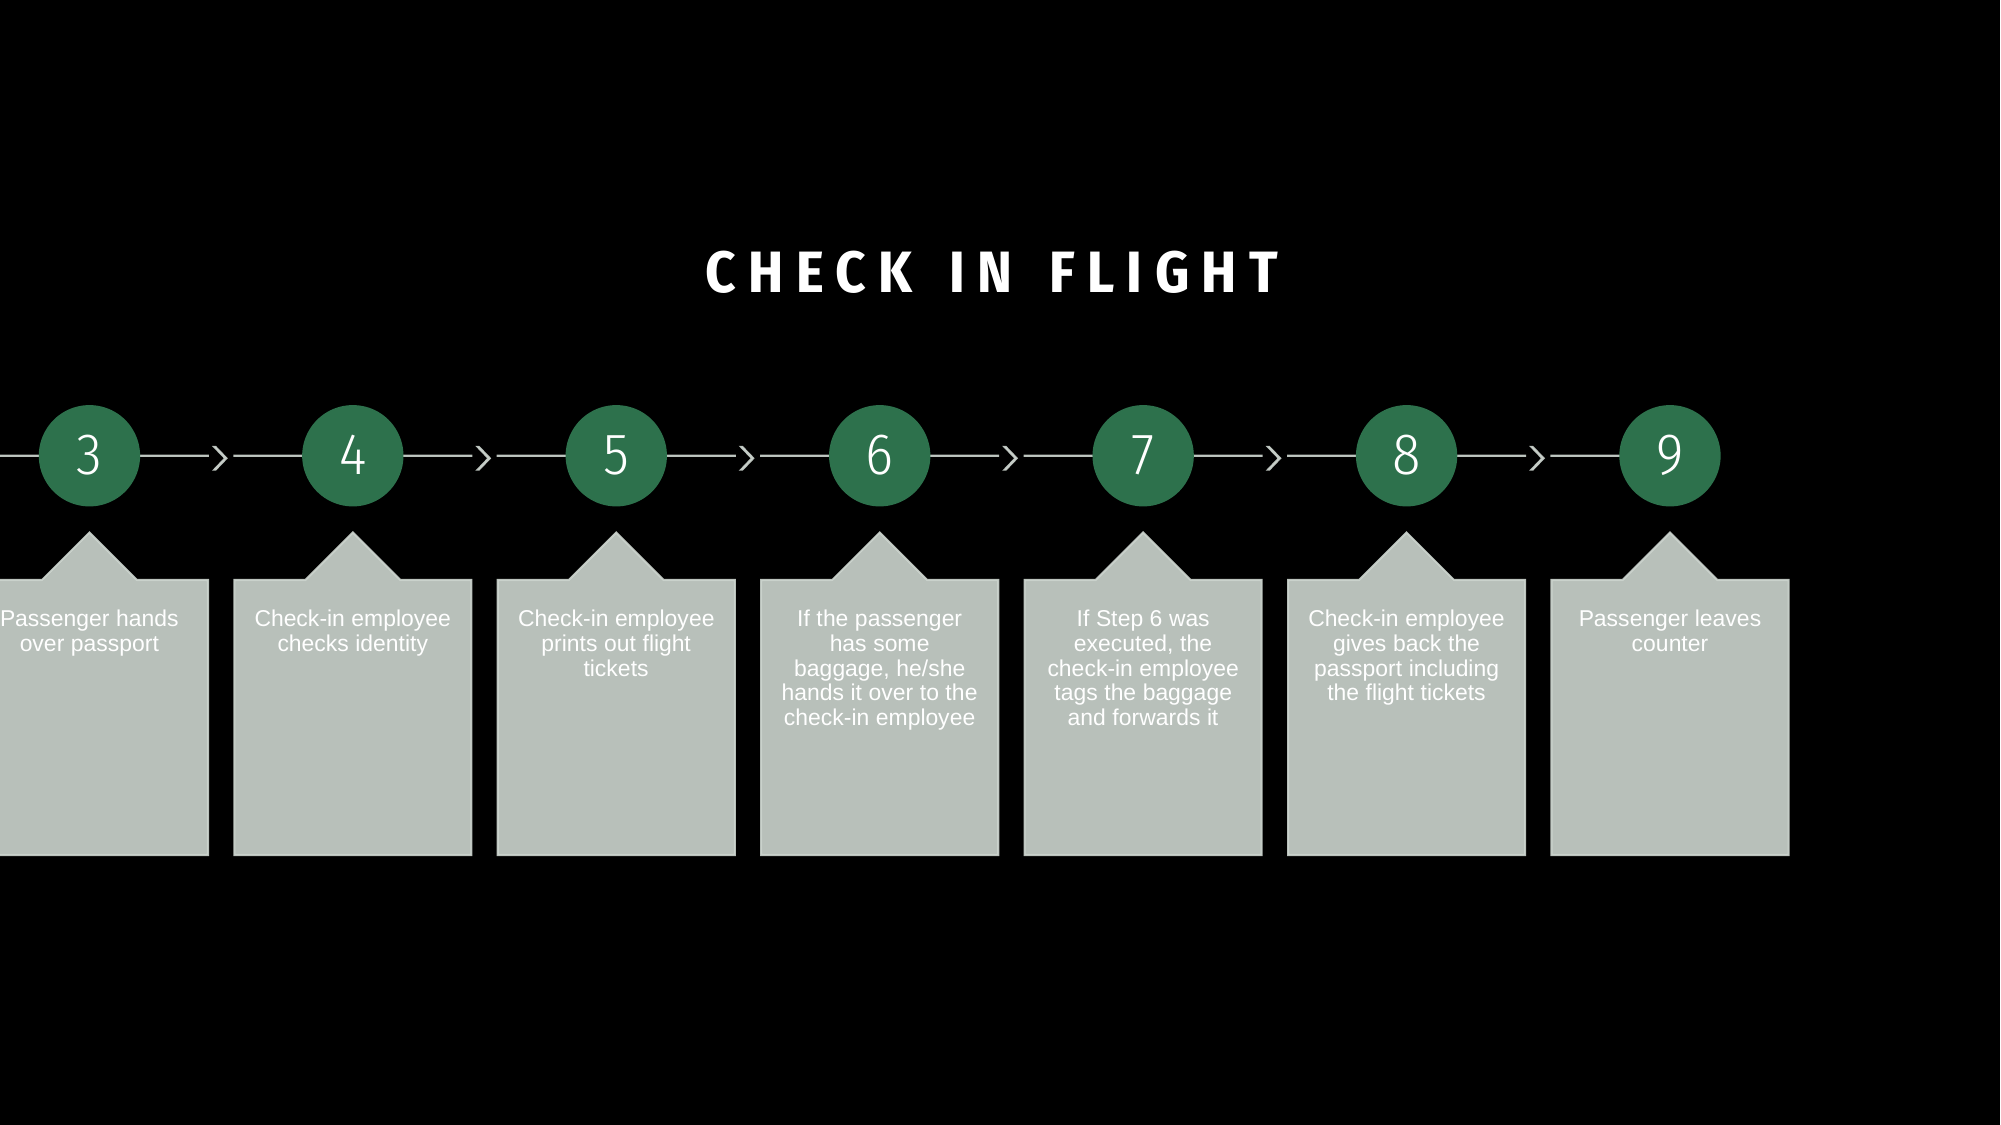

1
Passenger approaches check-in counter
2
Check-in employee asks for passport
3
Passenger hands over passport
4
Check-in employee checks identity
5
Check-in employee prints out flight tickets
6
If the passenger has some baggage, he/she hands it over to the check-in employee
7
If Step 6 was executed, the check-in employee tags the baggage and forwards it
8
Check-in employee gives back the passport including the flight tickets
9
Passenger leaves counter
# Check in flight